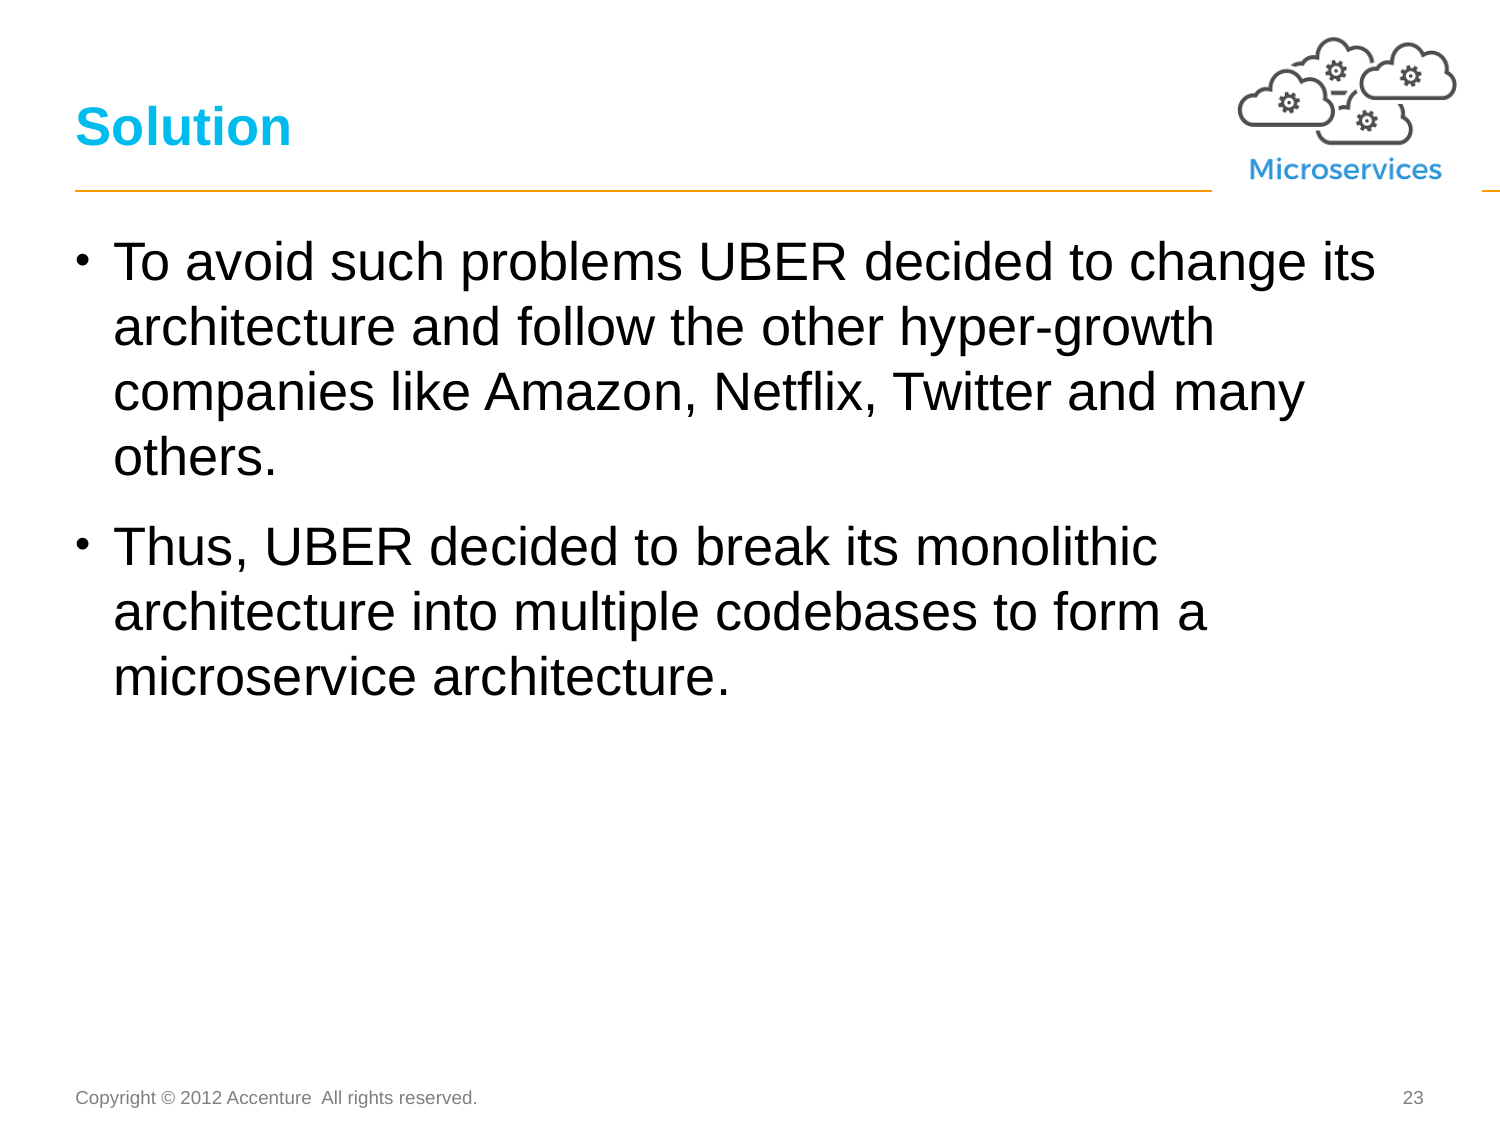

# Solution
To avoid such problems UBER decided to change its architecture and follow the other hyper-growth companies like Amazon, Netflix, Twitter and many others.
Thus, UBER decided to break its monolithic architecture into multiple codebases to form a microservice architecture.